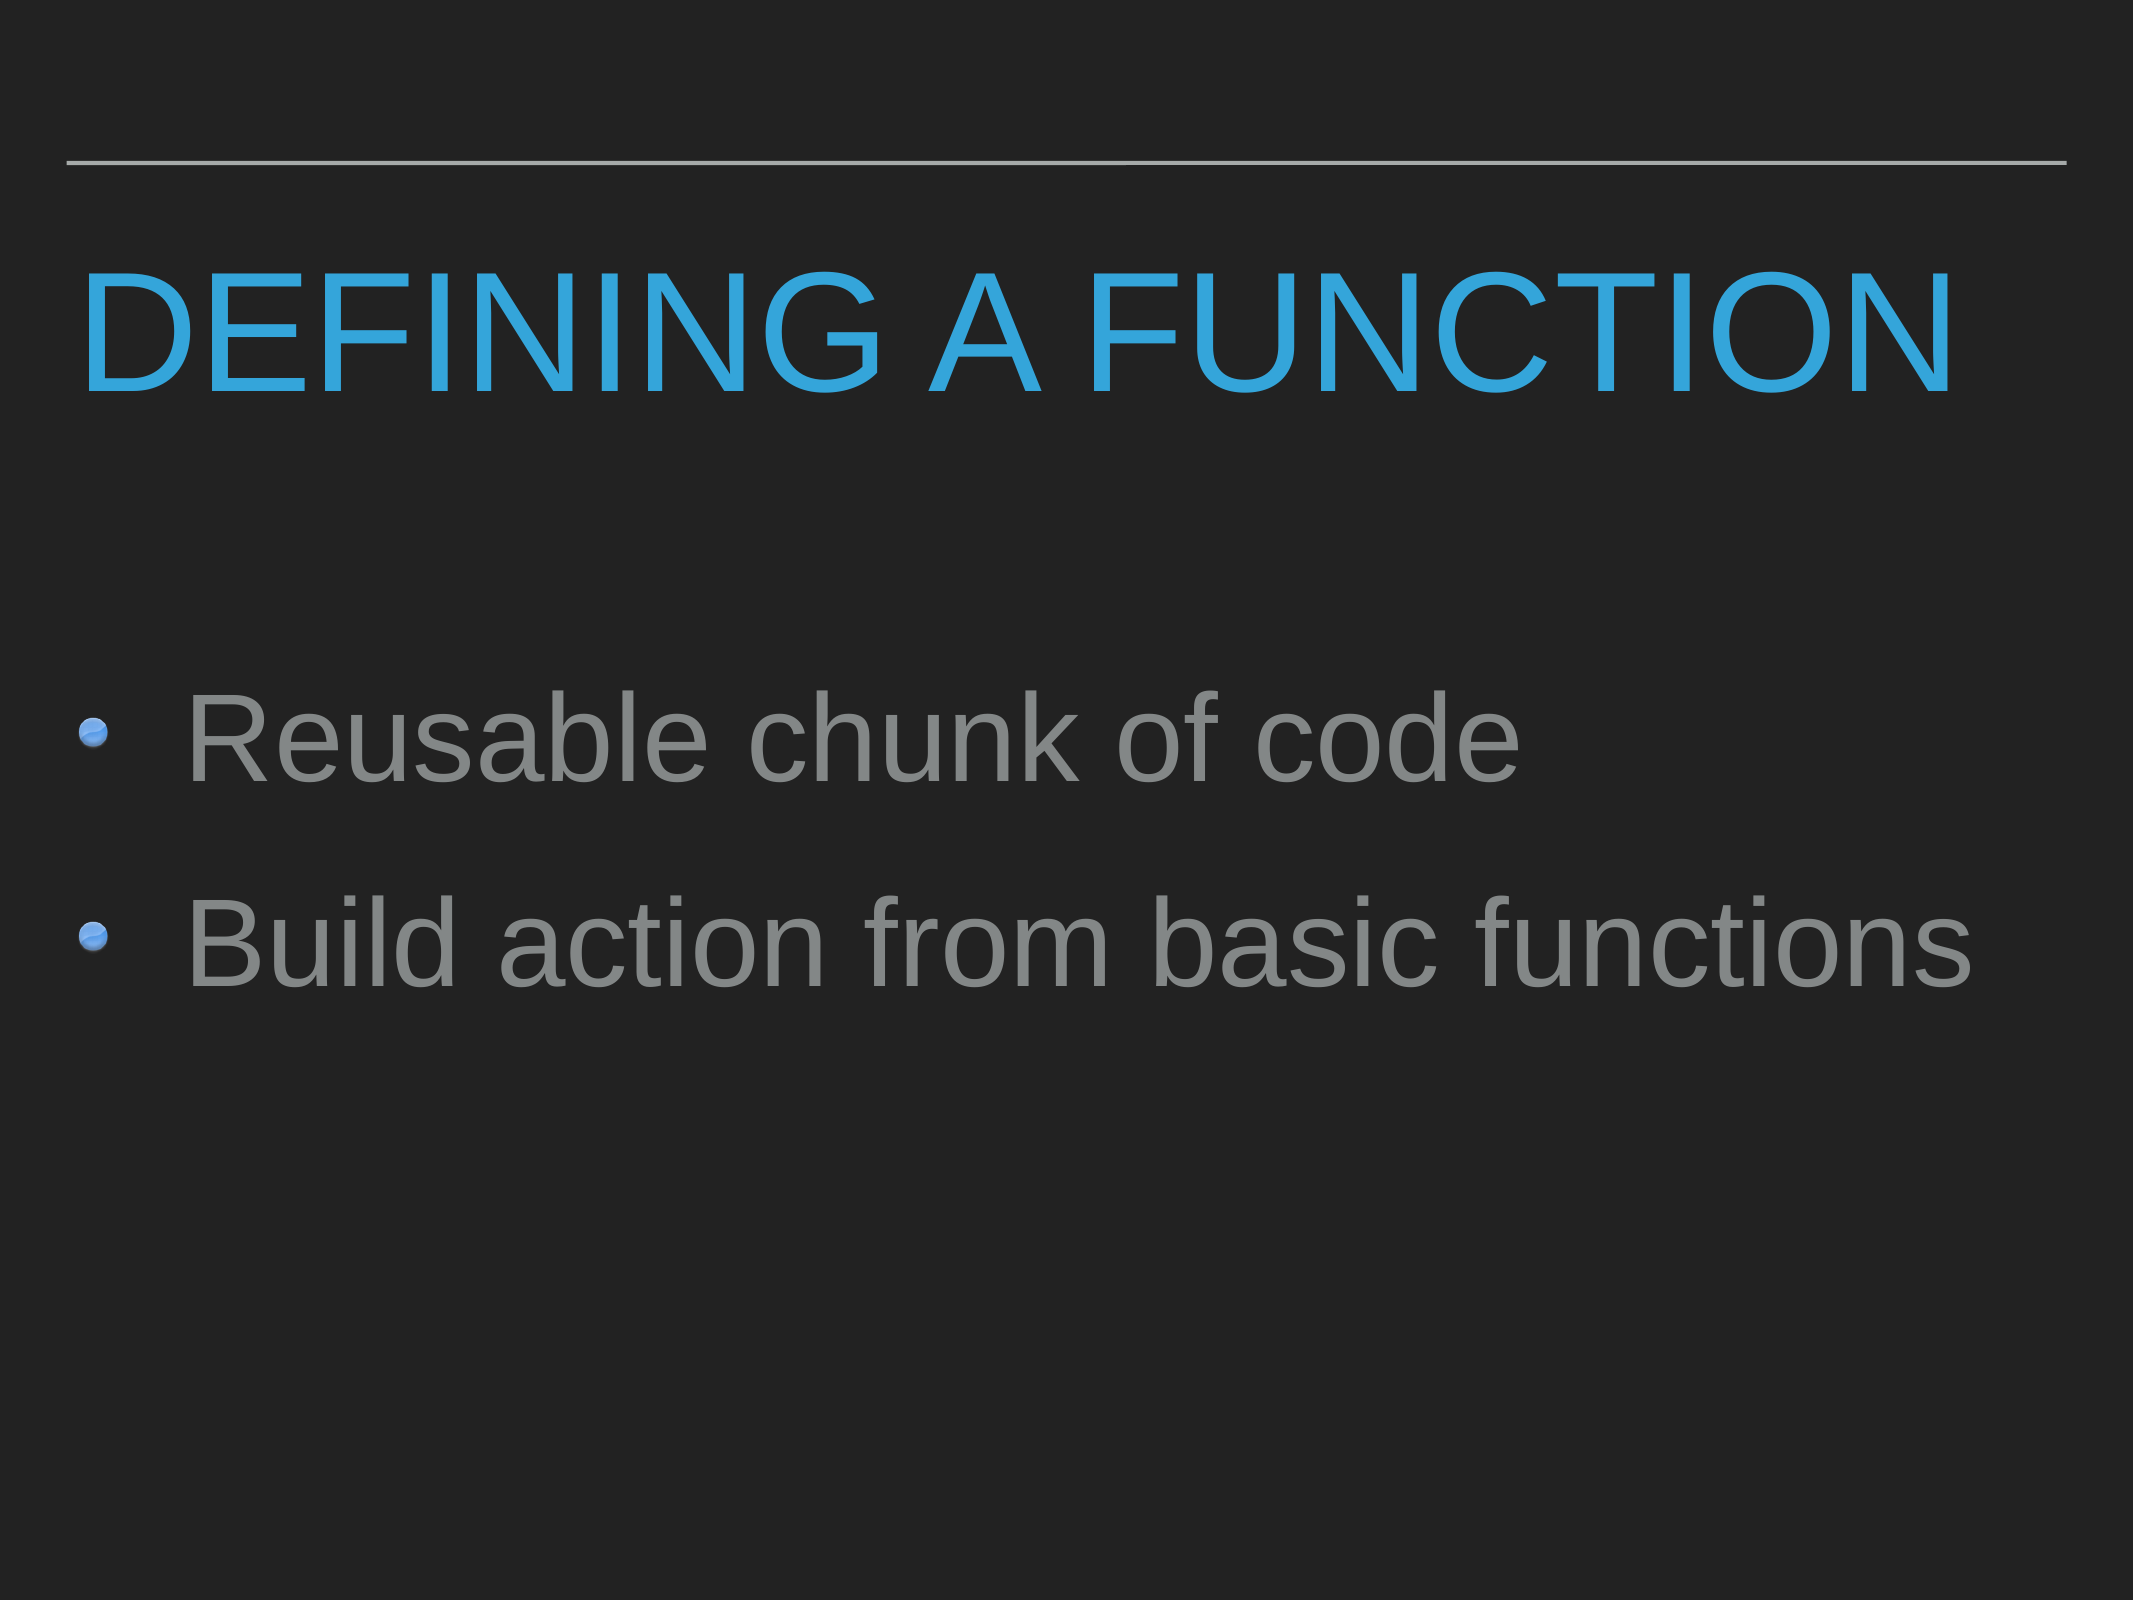

# Defining a Function
Reusable chunk of code
Build action from basic functions